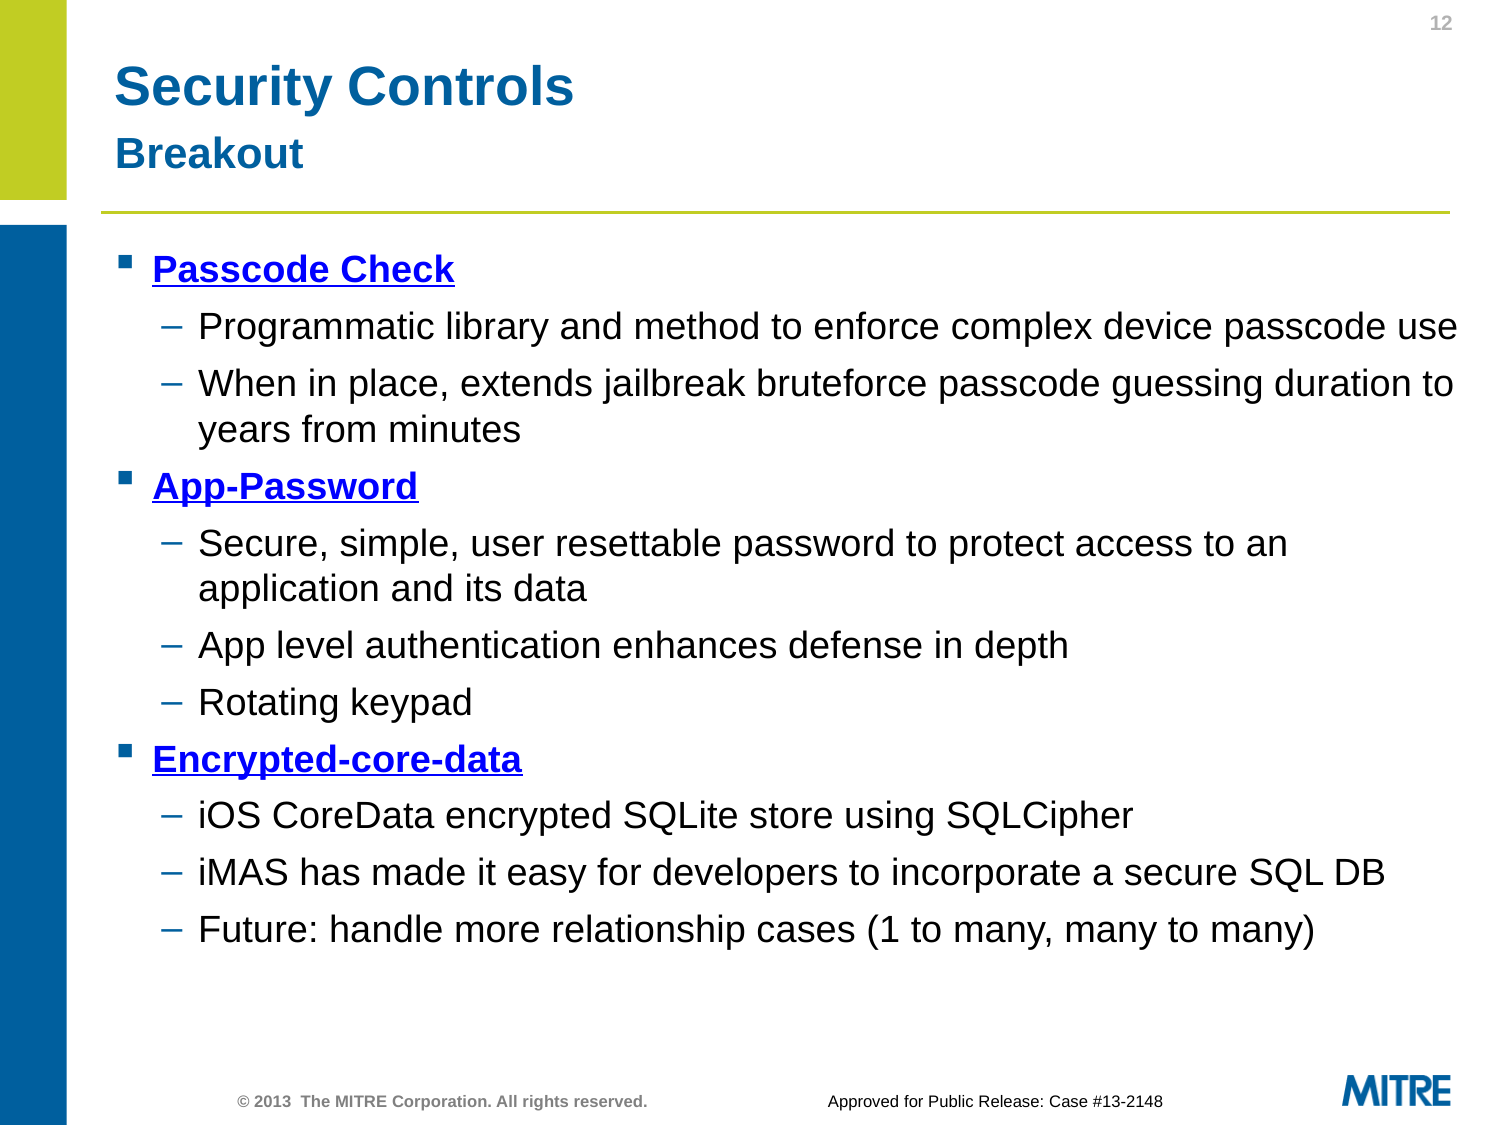

12
# Security Controls Breakout
Passcode Check
Programmatic library and method to enforce complex device passcode use
When in place, extends jailbreak bruteforce passcode guessing duration to years from minutes
App-Password
Secure, simple, user resettable password to protect access to an application and its data
App level authentication enhances defense in depth
Rotating keypad
Encrypted-core-data
iOS CoreData encrypted SQLite store using SQLCipher
iMAS has made it easy for developers to incorporate a secure SQL DB
Future: handle more relationship cases (1 to many, many to many)

© 2013  The MITRE Corporation. All rights reserved. 	Approved for Public Release: Case #13-2148